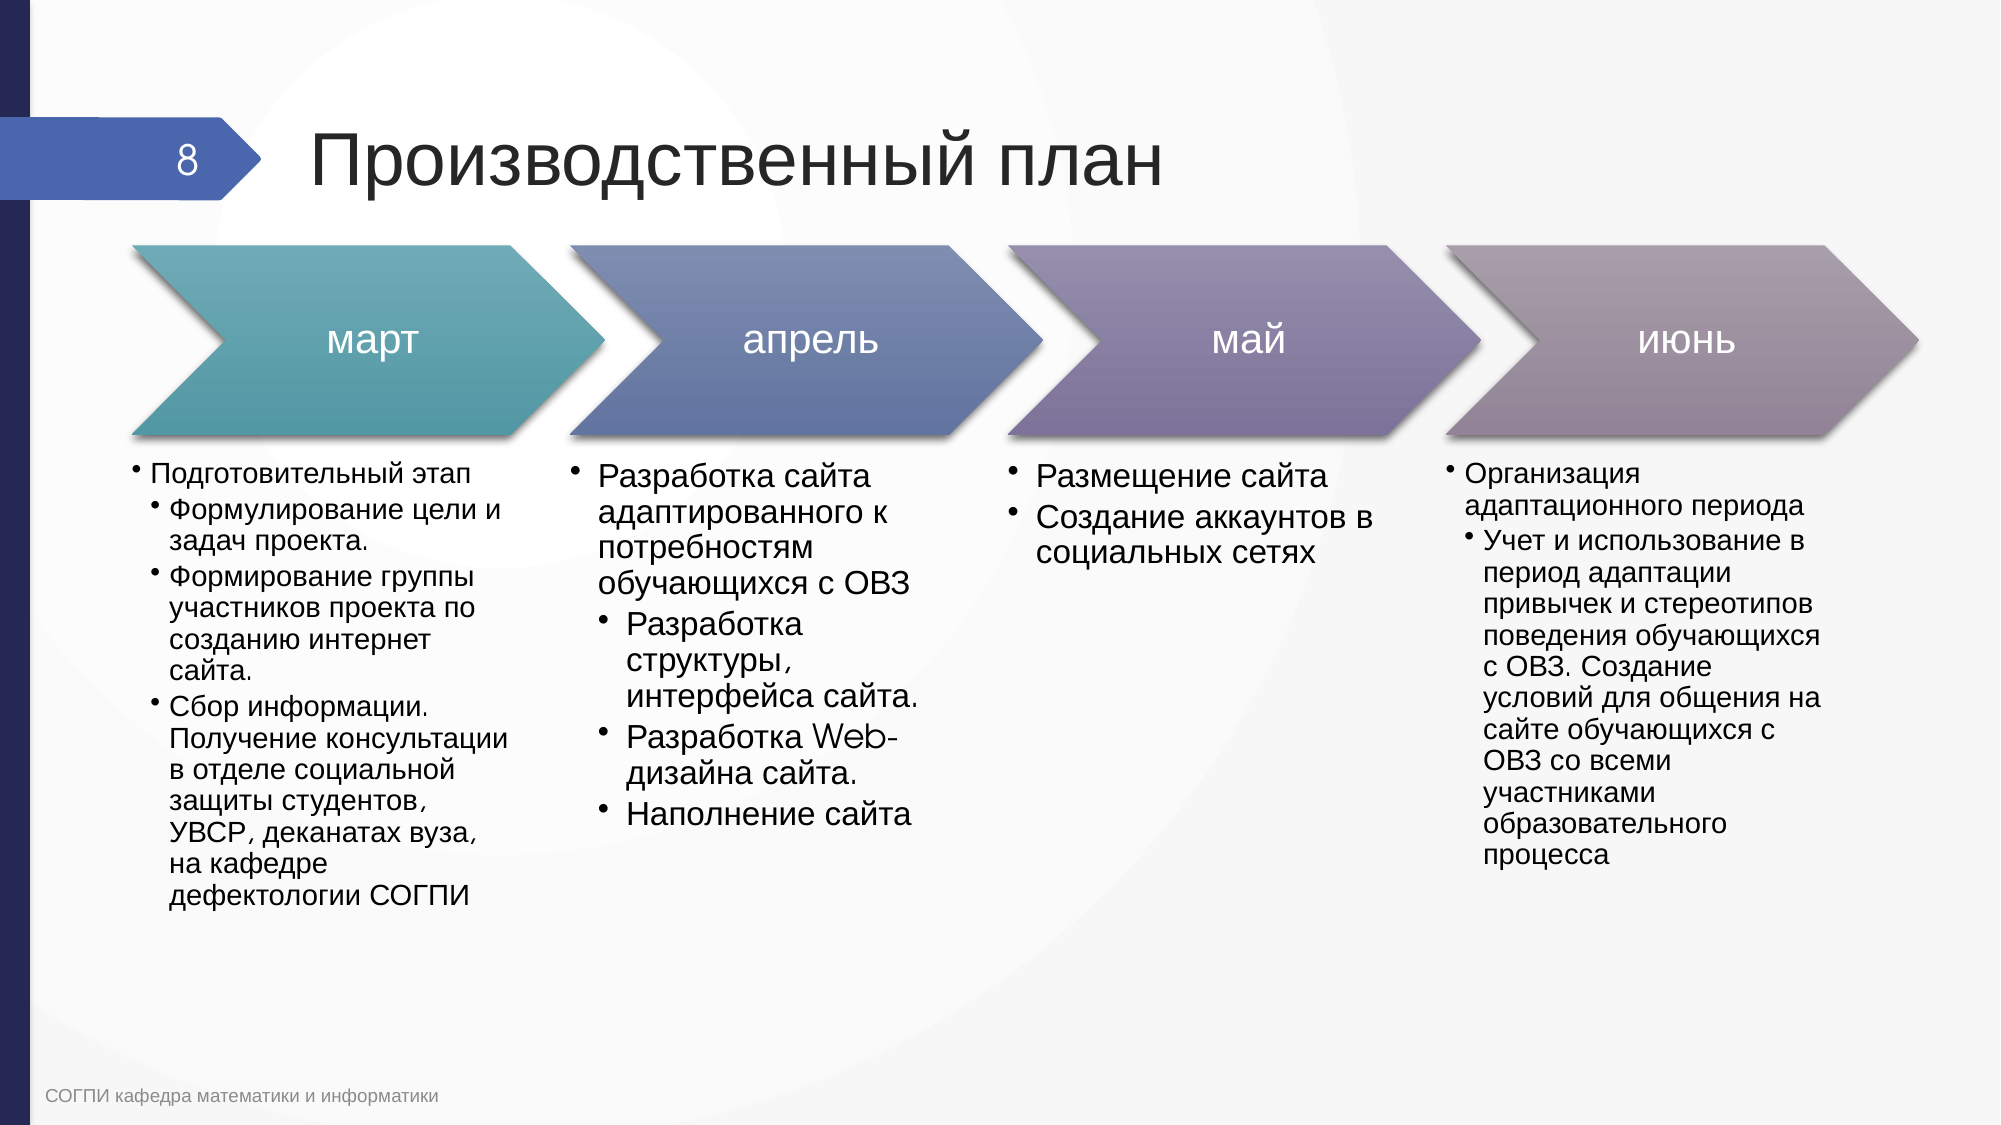

# Производственный план

8
март
Подготовительный этап
Формулирование цели и задач проекта.
Формирование группы участников проекта по созданию интернет сайта.
Сбор информации. Получение консультации в отделе социальной защиты студентов, УВСР, деканатах вуза, на кафедре дефектологии СОГПИ
апрель
Разработка сайта адаптированного к потребностям обучающихся с ОВЗ
Разработка структуры, интерфейса сайта.
Разработка Web- дизайна сайта.
Наполнение сайта
май
Размещение сайта
Создание аккаунтов в социальных сетях
июнь
Организация адаптационного периода
Учет и использование в период адаптации привычек и стереотипов поведения обучающихся с ОВЗ. Создание условий для общения на сайте обучающихся с ОВЗ со всеми участниками образовательного процесса
СОГПИ кафедра математики и информатики